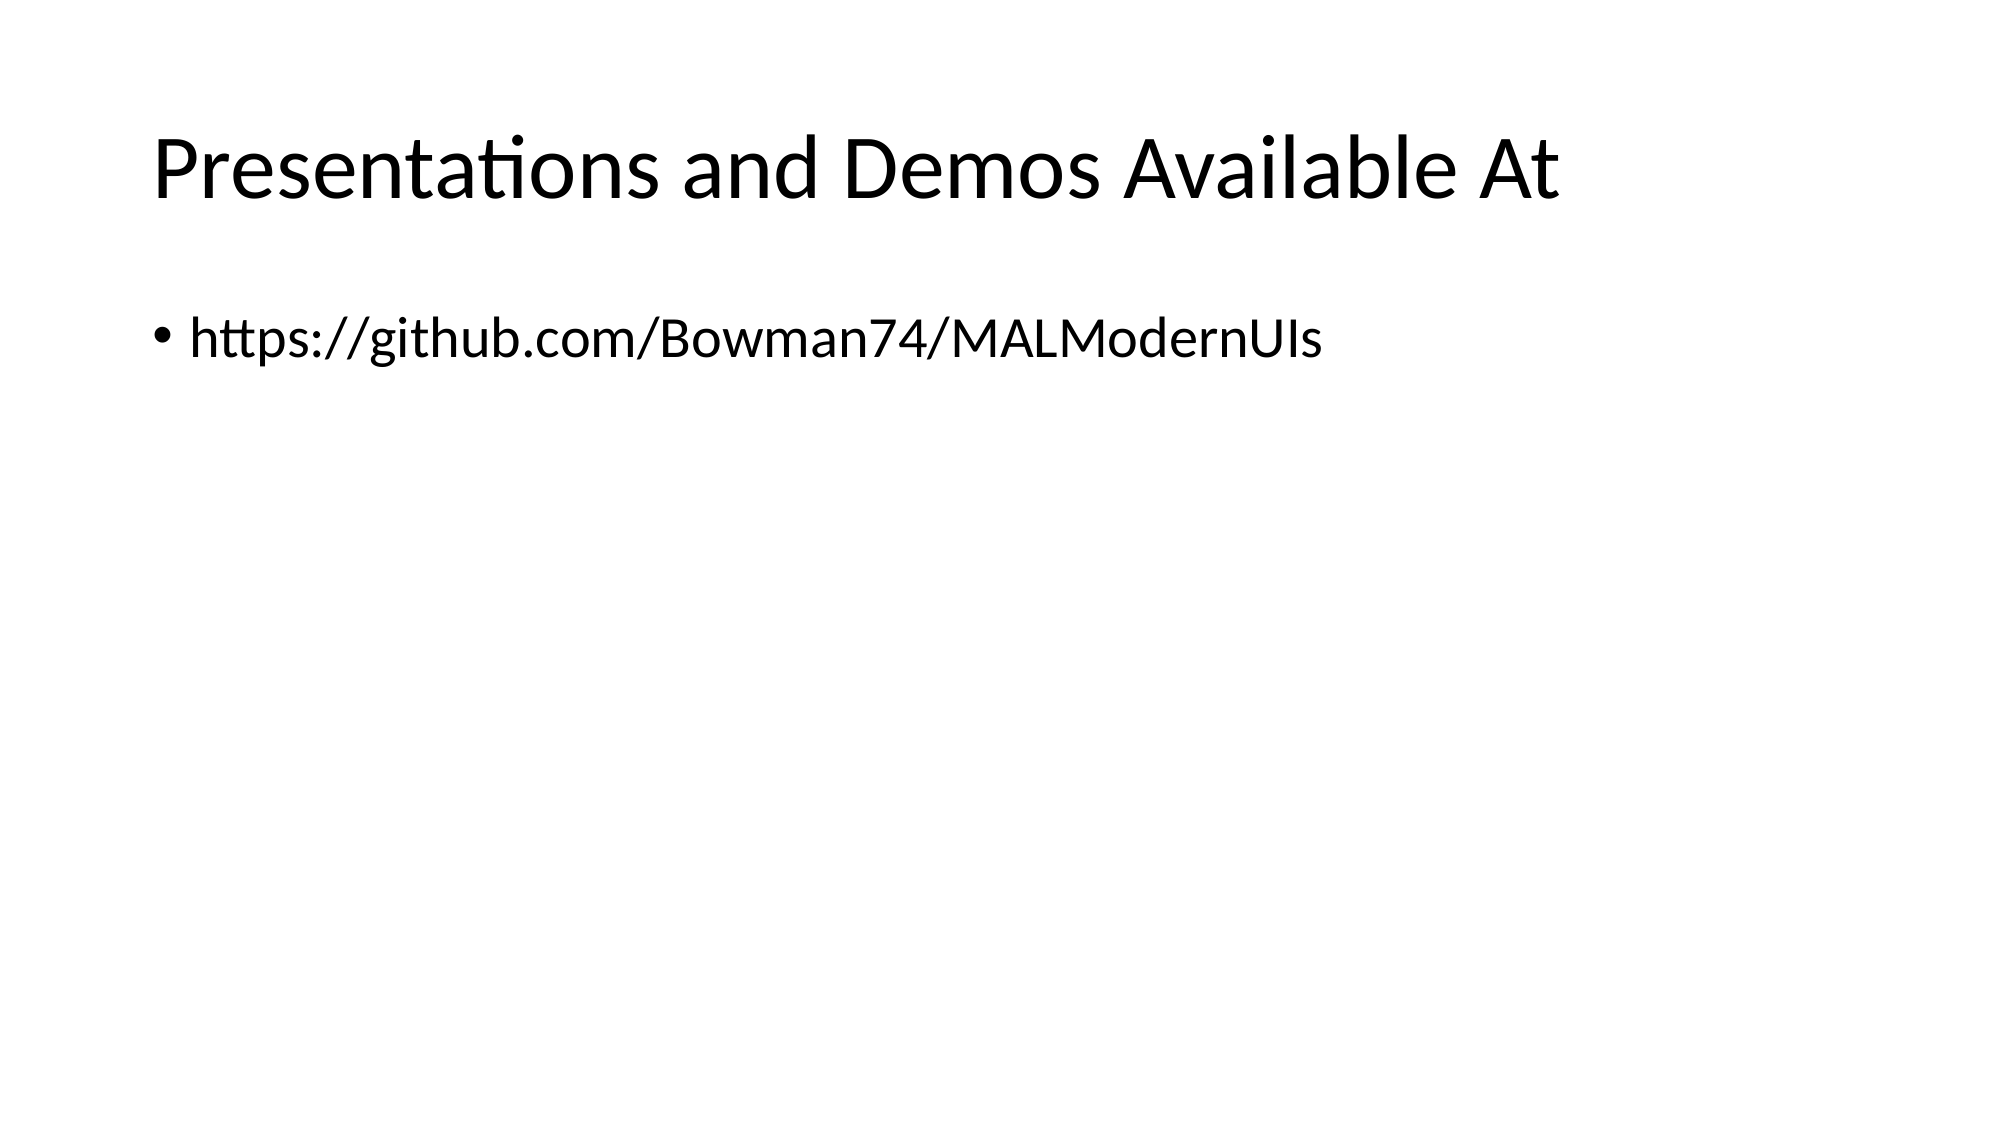

# Presentations and Demos Available At
https://github.com/Bowman74/MALModernUIs